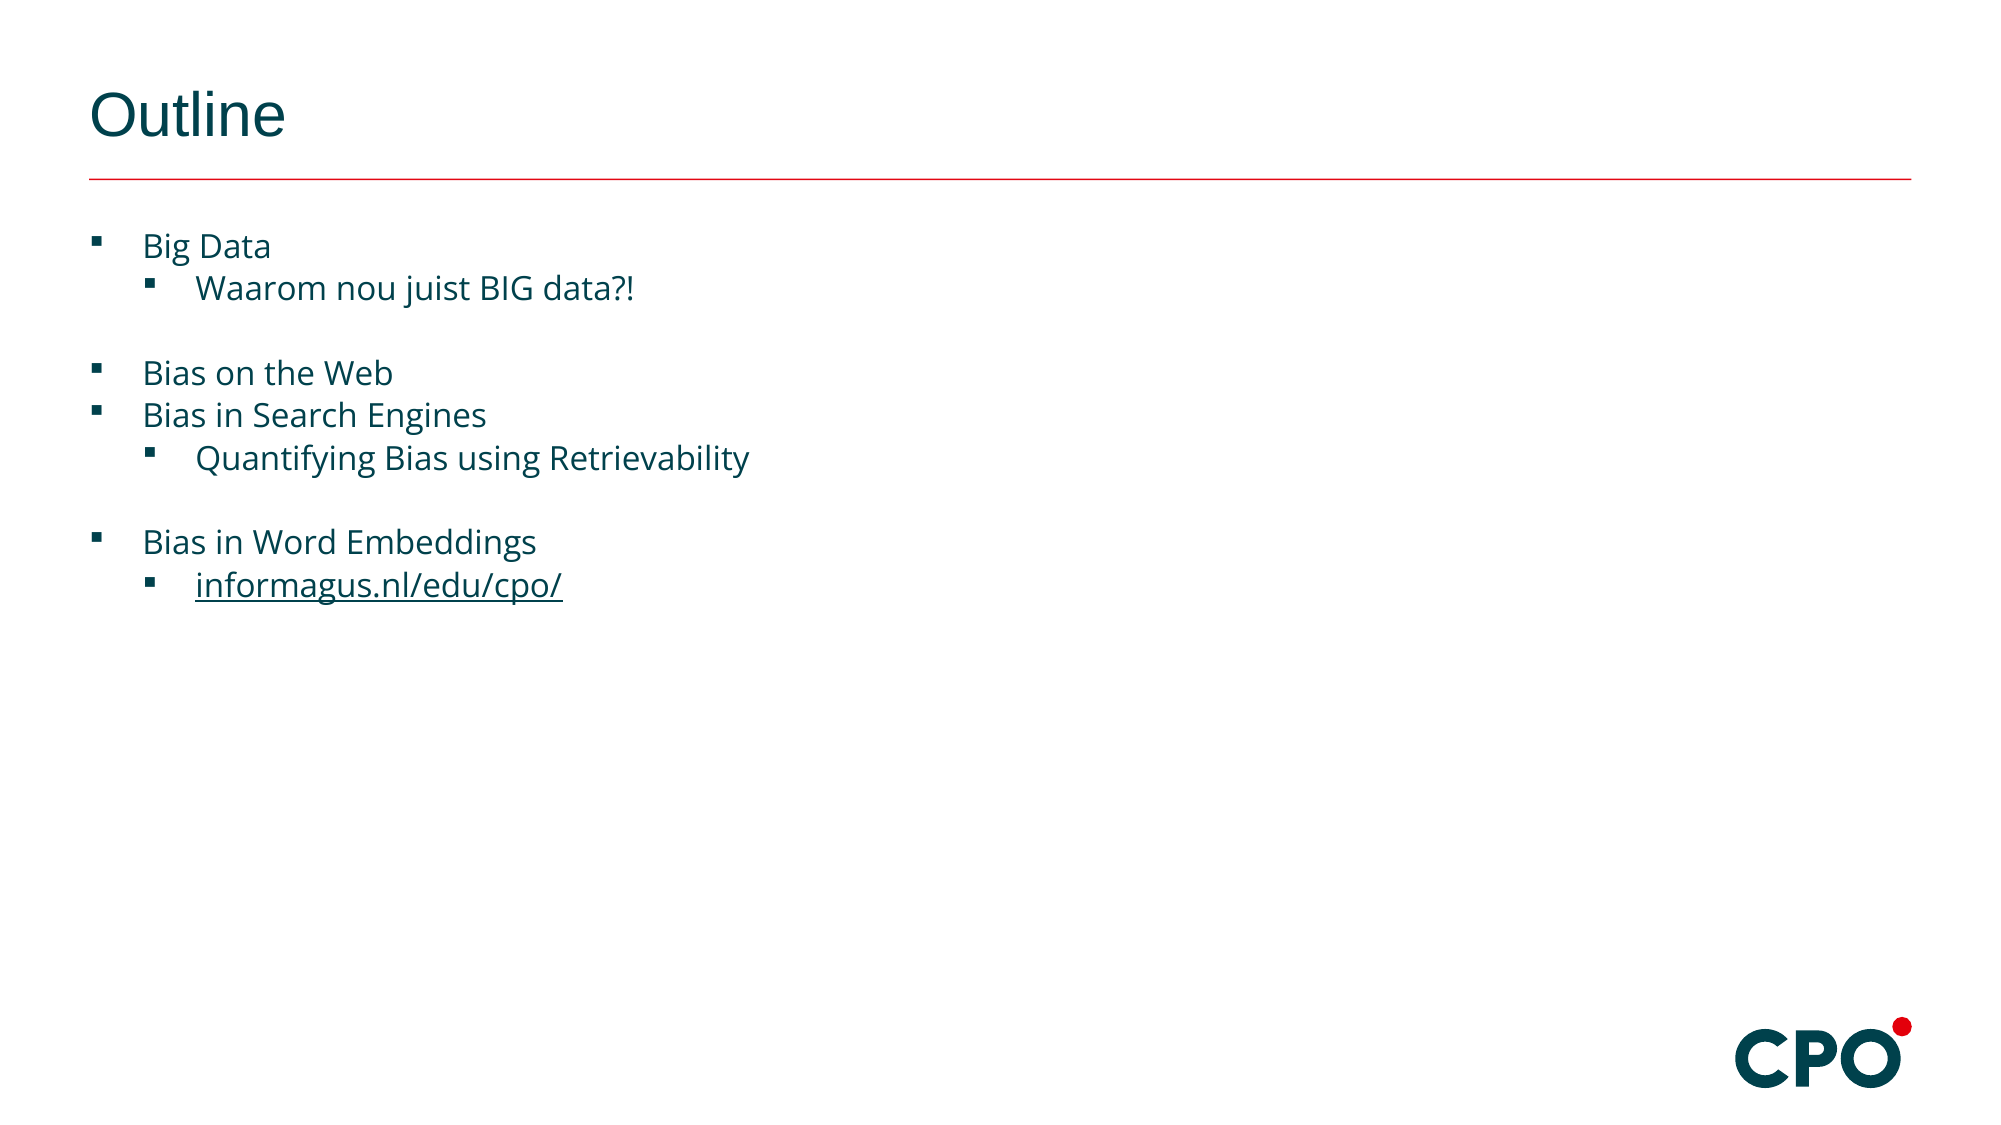

# Outline
Big Data
Waarom nou juist BIG data?!

Bias on the Web
Bias in Search Engines
Quantifying Bias using Retrievability

Bias in Word Embeddings
informagus.nl/edu/cpo/